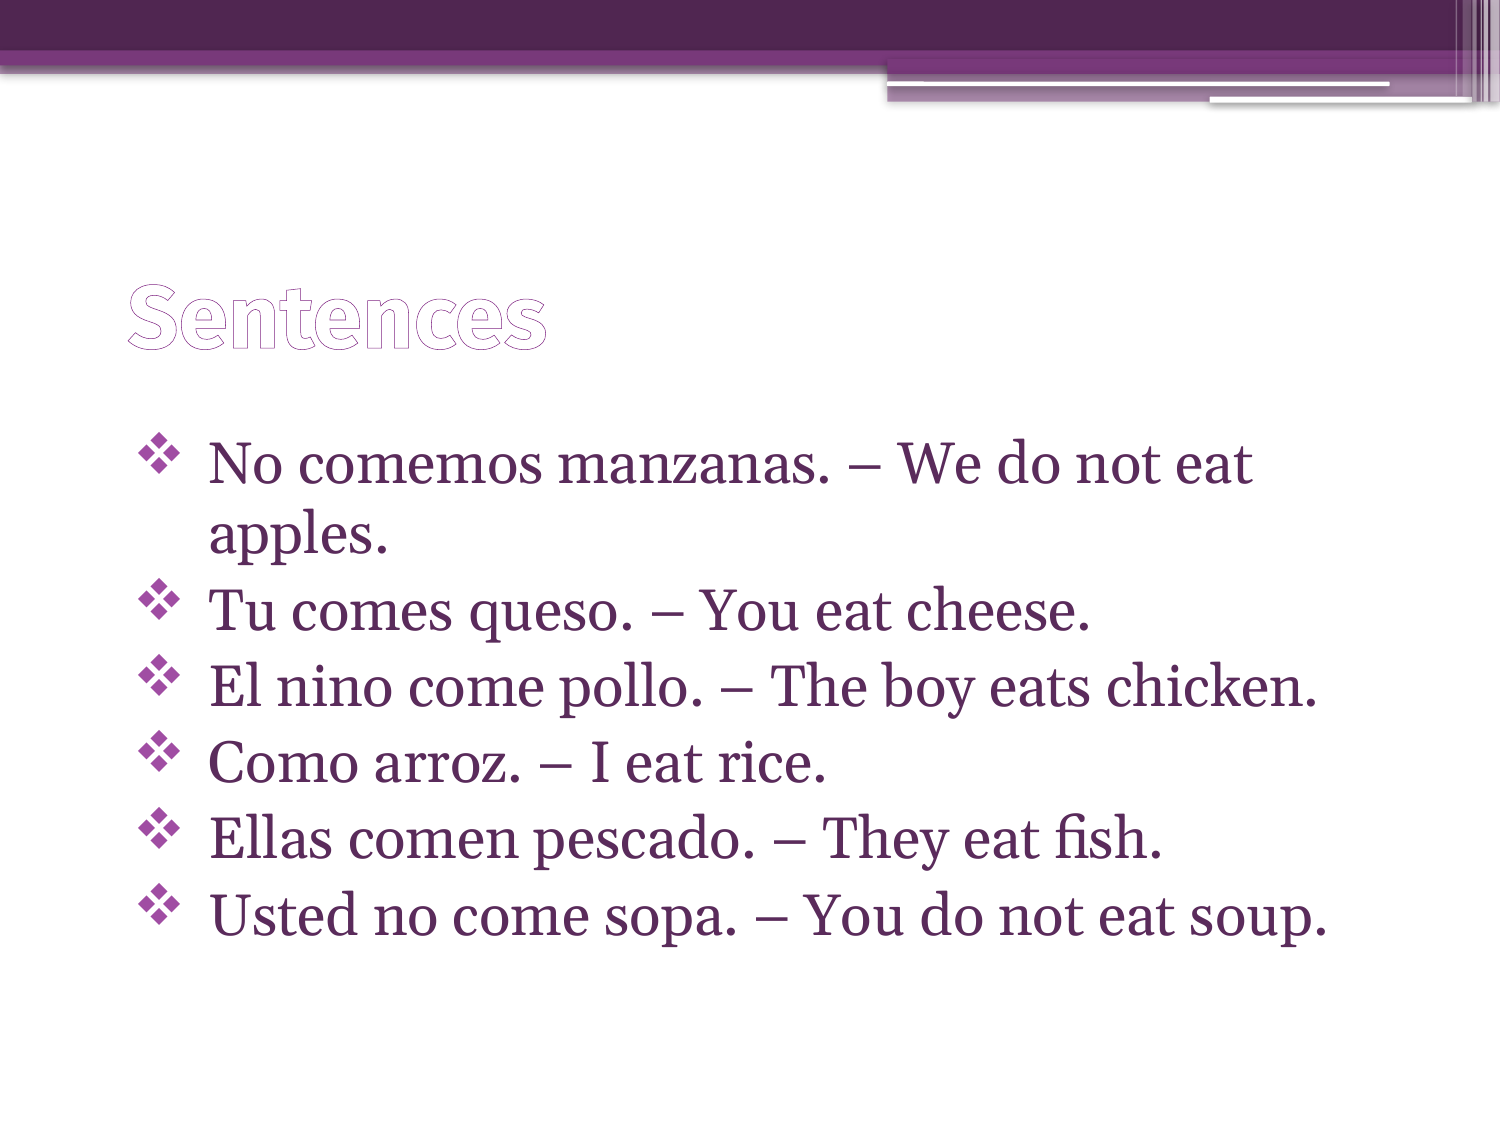

# Sentences
No comemos manzanas. – We do not eat apples.
Tu comes queso. – You eat cheese.
El nino come pollo. – The boy eats chicken.
Como arroz. – I eat rice.
Ellas comen pescado. – They eat fish.
Usted no come sopa. – You do not eat soup.